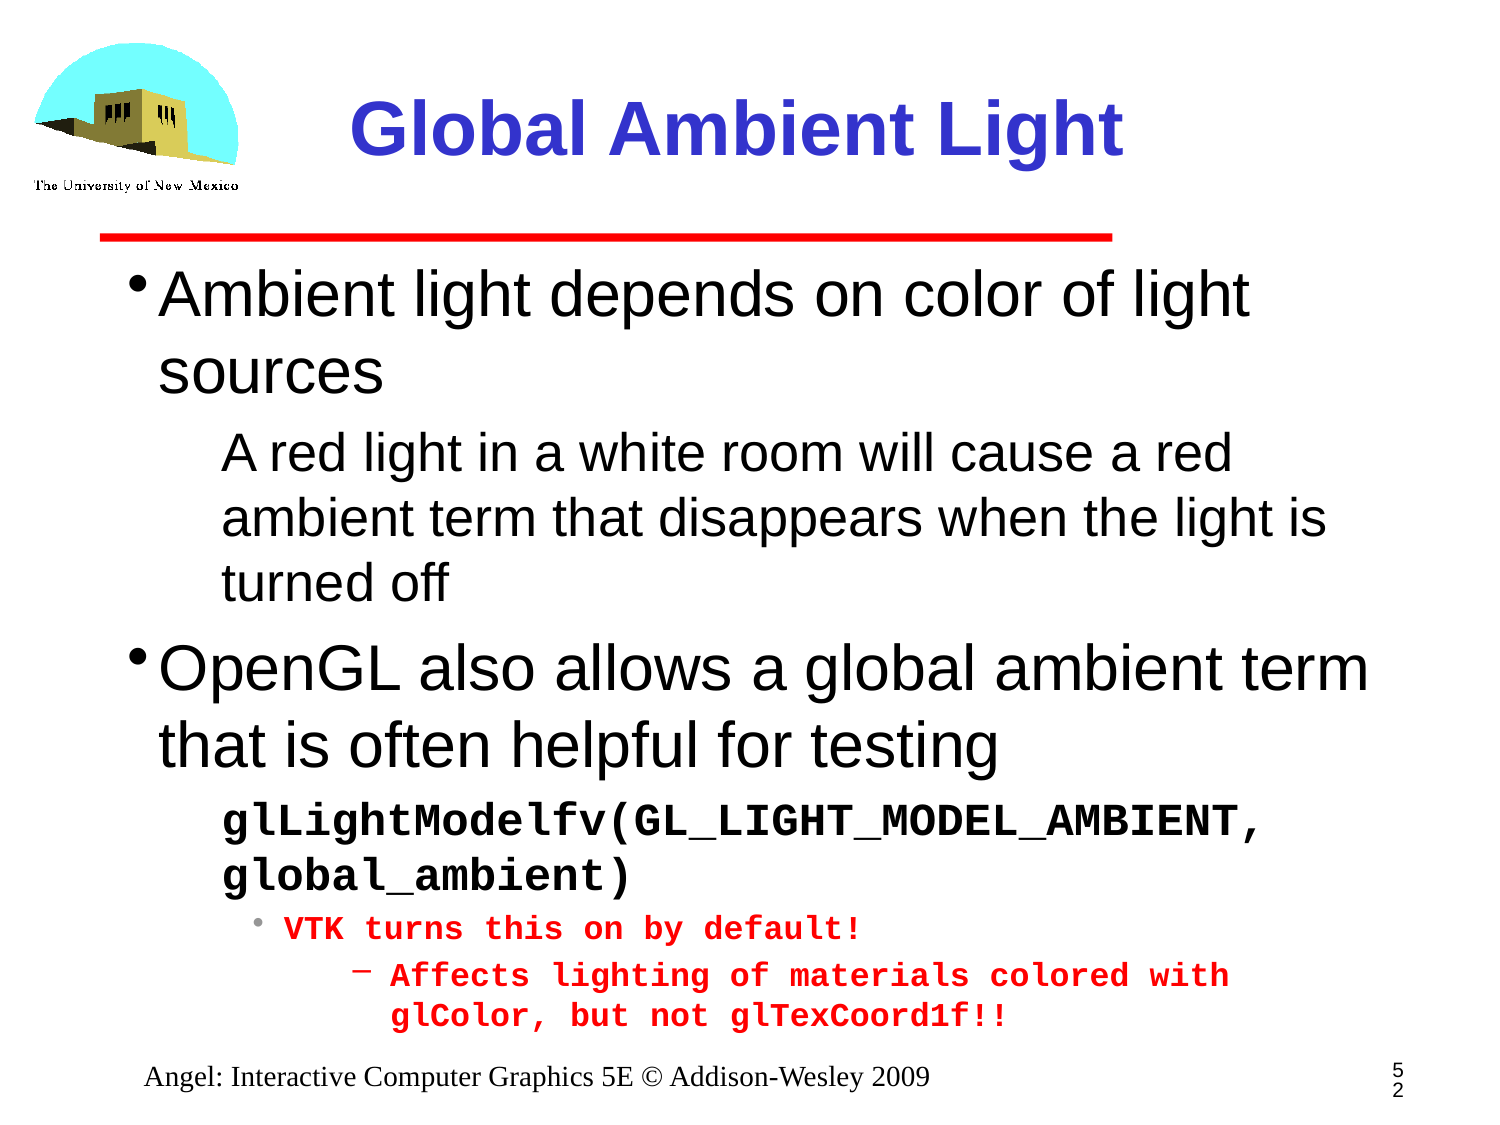

# Global Ambient Light
Ambient light depends on color of light sources
A red light in a white room will cause a red ambient term that disappears when the light is turned off
OpenGL also allows a global ambient term that is often helpful for testing
glLightModelfv(GL_LIGHT_MODEL_AMBIENT, global_ambient)
VTK turns this on by default!
Affects lighting of materials colored with glColor, but not glTexCoord1f!!
52
Angel: Interactive Computer Graphics 5E © Addison-Wesley 2009